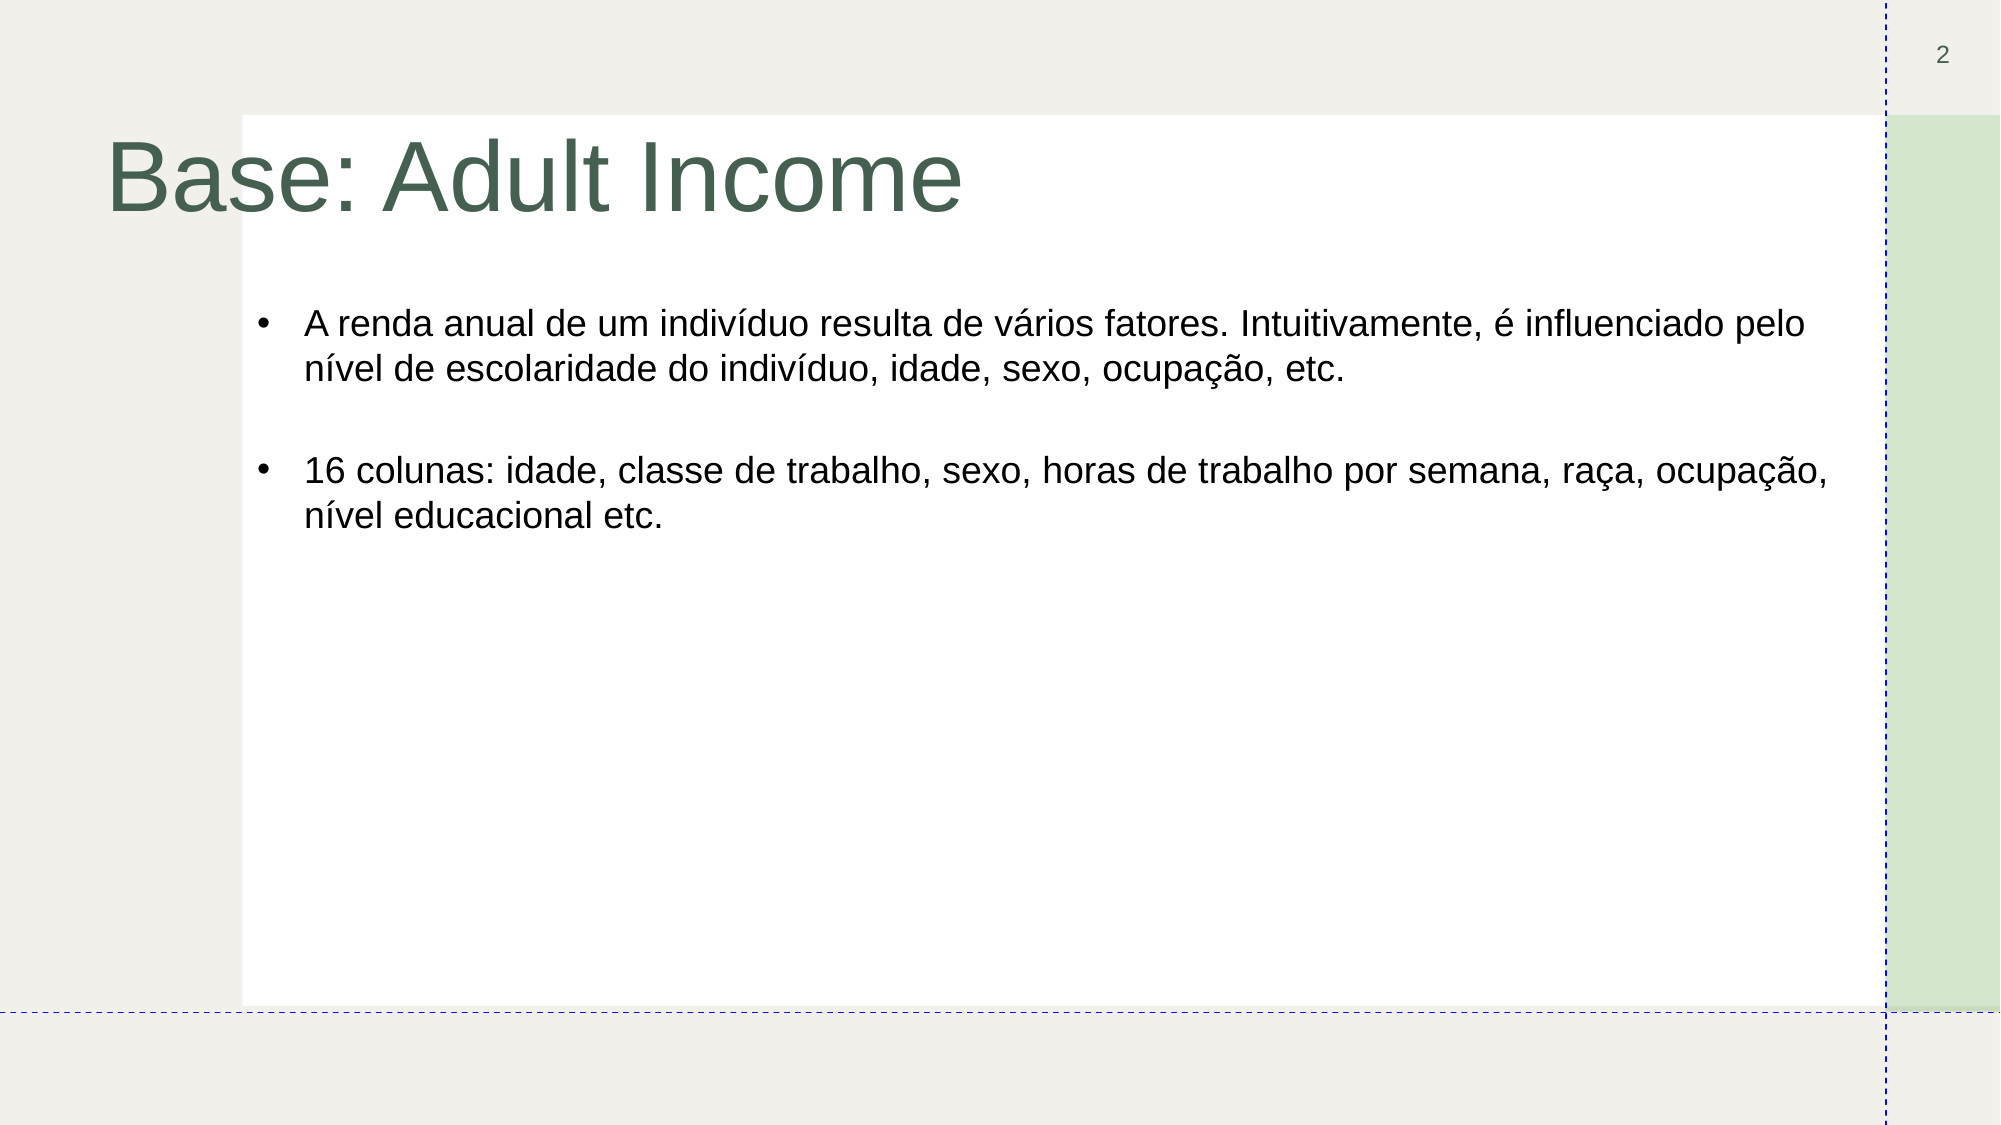

# Base: Adult Income
2

A renda anual de um indivíduo resulta de vários fatores. Intuitivamente, é influenciado pelo nível de escolaridade do indivíduo, idade, sexo, ocupação, etc.
16 colunas: idade, classe de trabalho, sexo, horas de trabalho por semana, raça, ocupação, nível educacional etc.